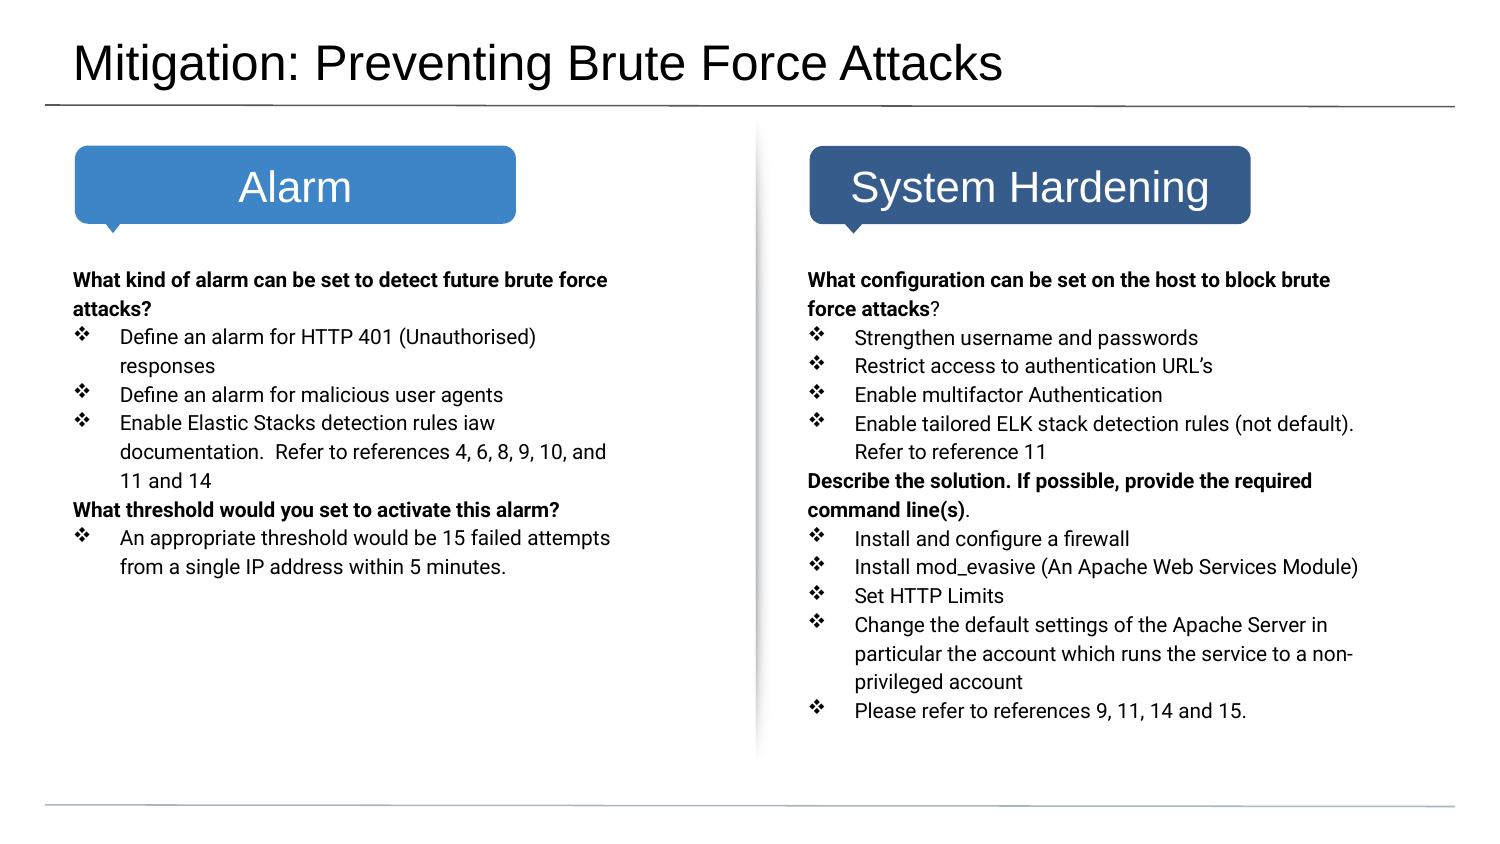

# Mitigation: Preventing Brute Force Attacks
What kind of alarm can be set to detect future brute force attacks?
Define an alarm for HTTP 401 (Unauthorised) responses
Define an alarm for malicious user agents
Enable Elastic Stacks detection rules iaw documentation.  Refer to references 4, 6, 8, 9, 10, and 11 and 14
What threshold would you set to activate this alarm?
An appropriate threshold would be 15 failed attempts from a single IP address within 5 minutes.
What configuration can be set on the host to block brute force attacks?
Strengthen username and passwords
Restrict access to authentication URL’s
Enable multifactor Authentication
Enable tailored ELK stack detection rules (not default).  Refer to reference 11
Describe the solution. If possible, provide the required command line(s).
Install and configure a firewall
Install mod_evasive (An Apache Web Services Module)
Set HTTP Limits
Change the default settings of the Apache Server in particular the account which runs the service to a non-privileged account
Please refer to references 9, 11, 14 and 15.